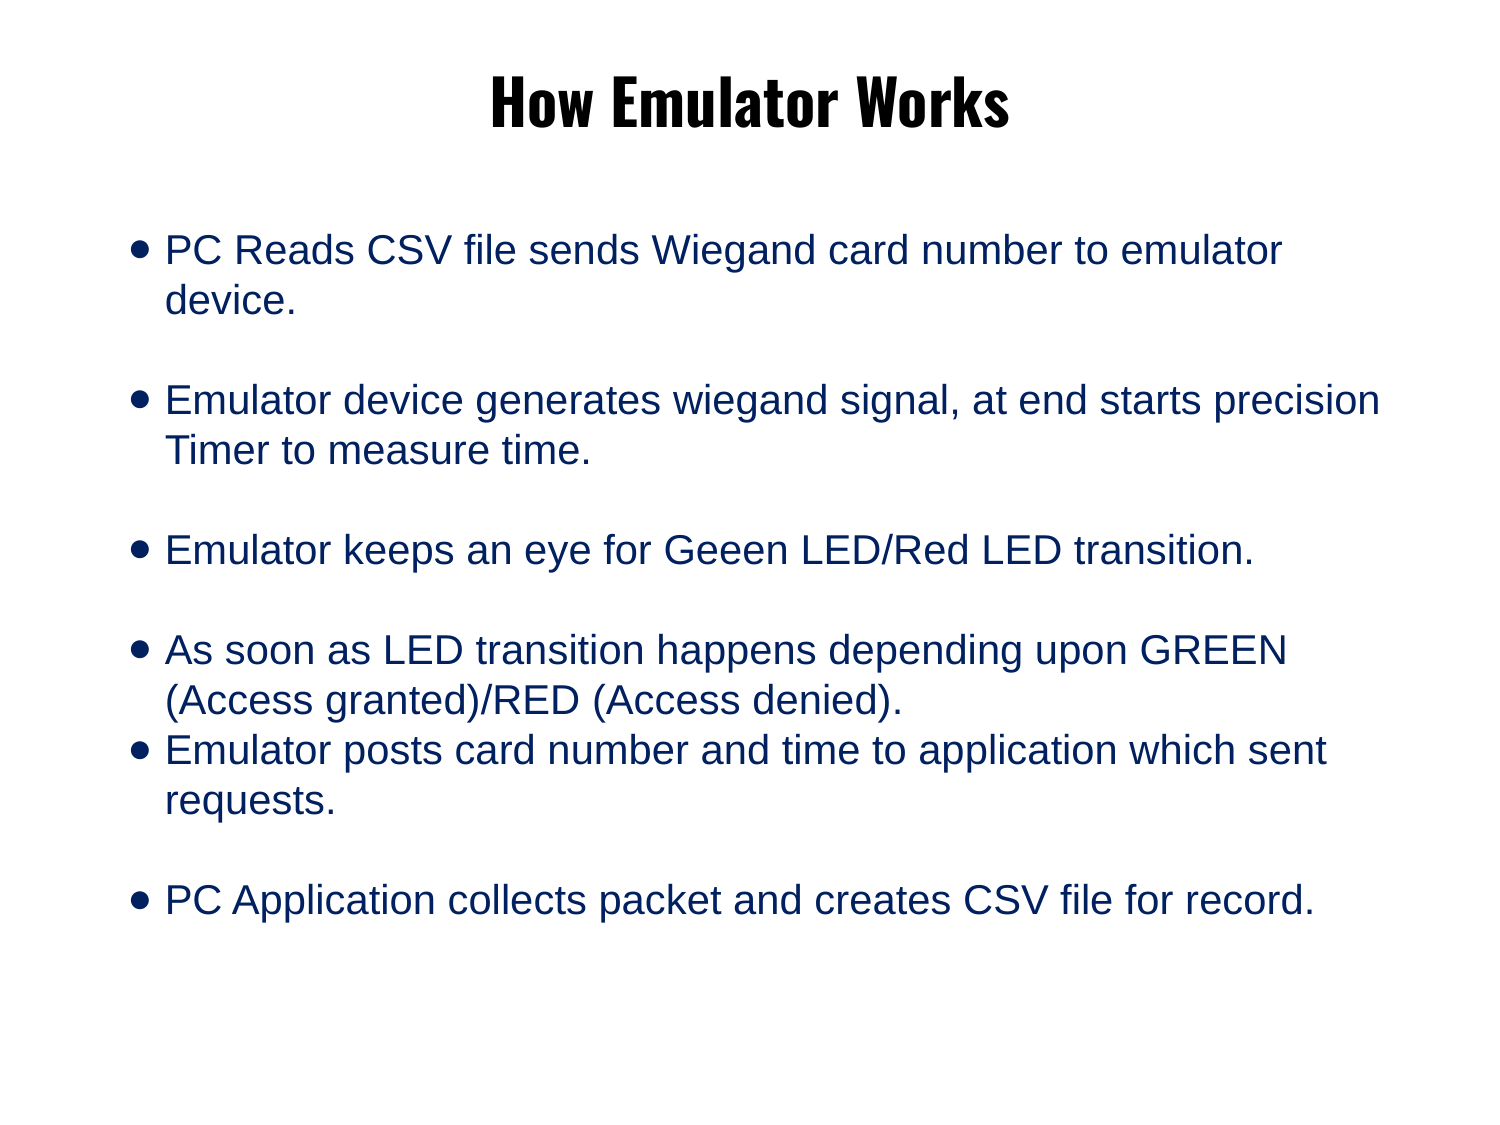

How Emulator Works

PC Reads CSV file sends Wiegand card number to emulator device.

Emulator device generates wiegand signal, at end starts precision Timer to measure time.

Emulator keeps an eye for Geeen LED/Red LED transition.

As soon as LED transition happens depending upon GREEN (Access granted)/RED (Access denied).
Emulator posts card number and time to application which sent requests.

PC Application collects packet and creates CSV file for record.